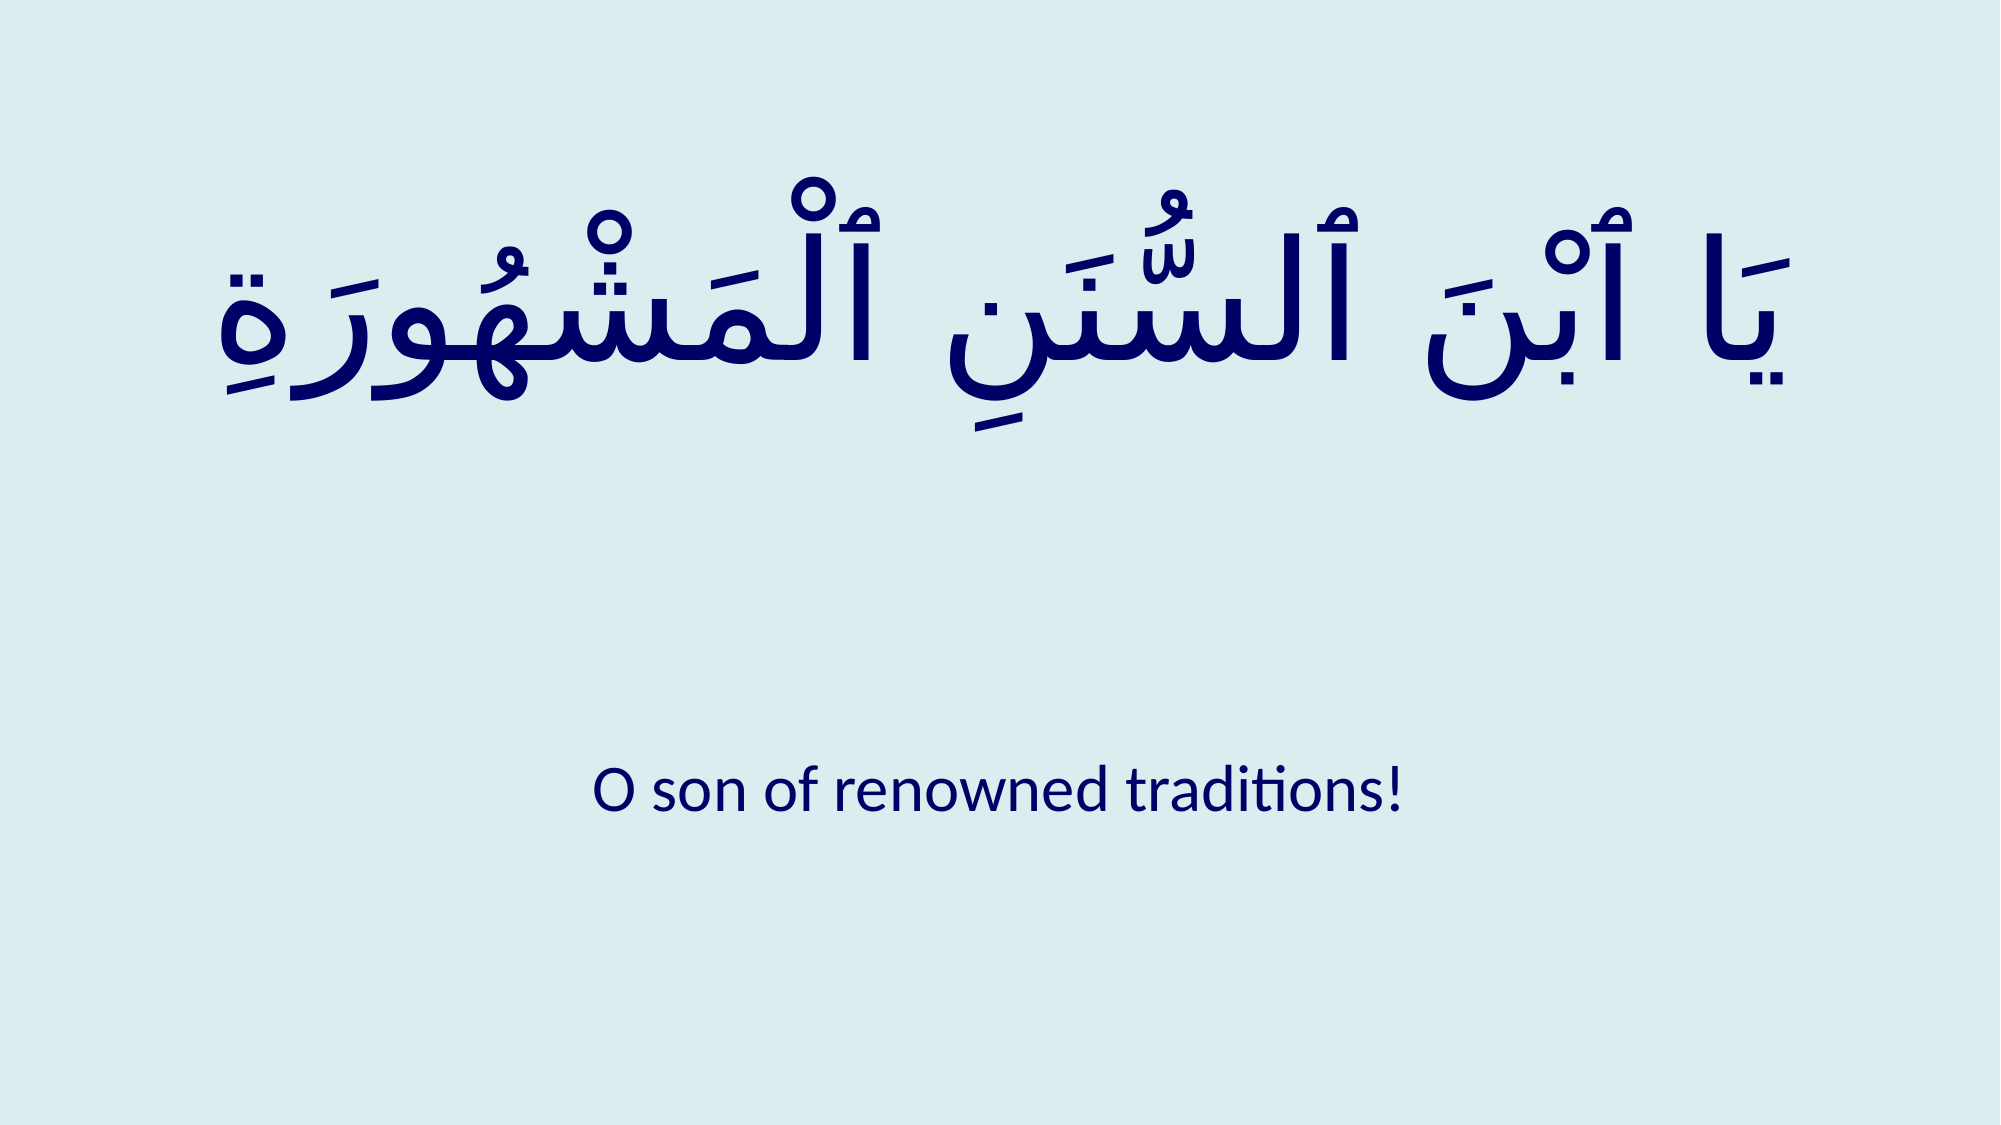

# يَا ٱبْنَ ٱلسُّنَنِ ٱلْمَشْهُورَةِ
O son of renowned traditions!